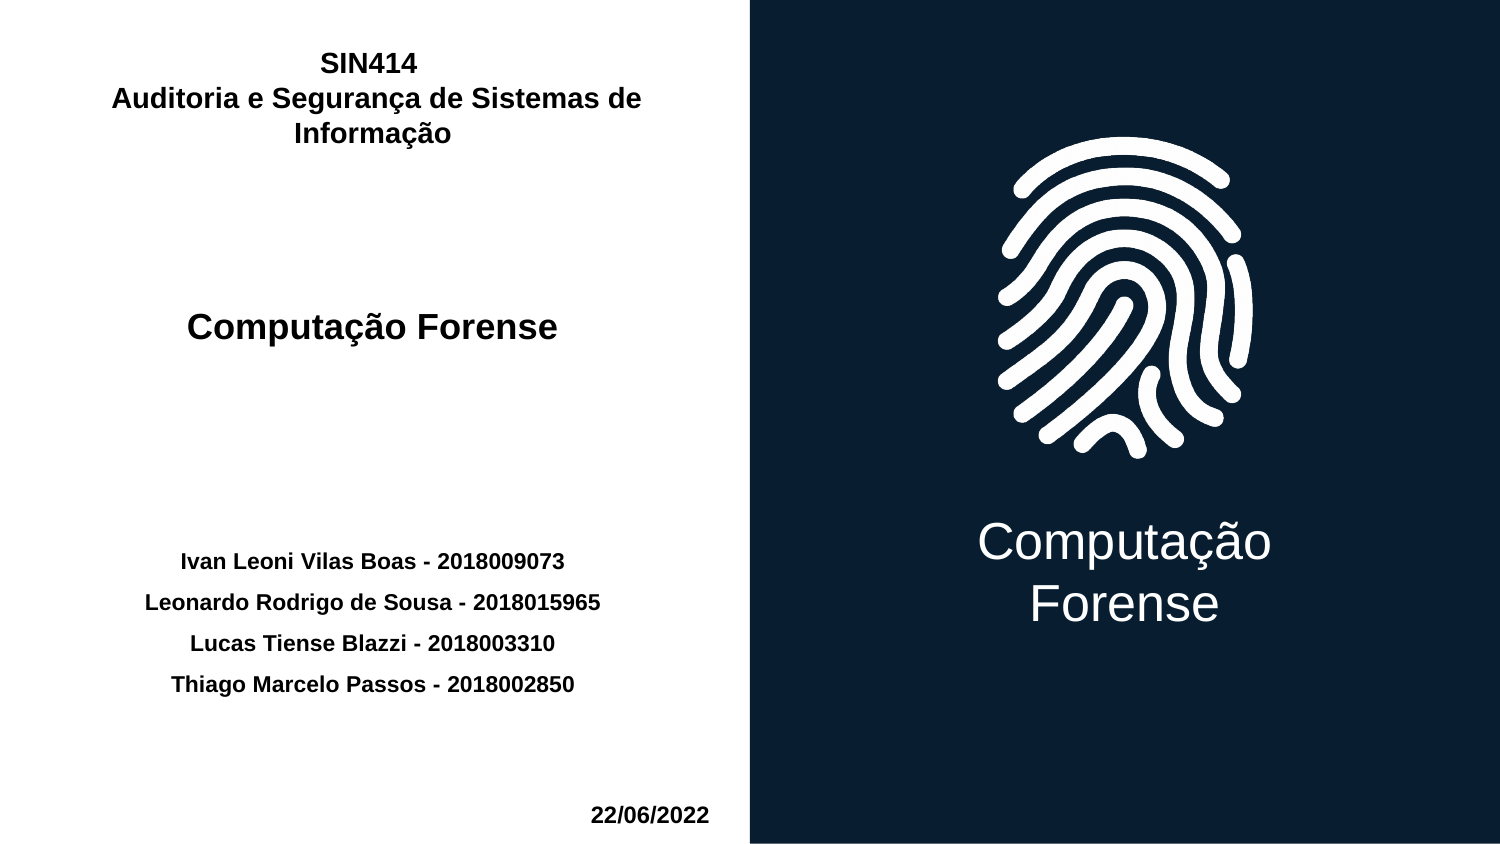

# SIN414
 Auditoria e Segurança de Sistemas de Informação
Computação Forense
Ivan Leoni Vilas Boas - 2018009073
Leonardo Rodrigo de Sousa - 2018015965
Lucas Tiense Blazzi - 2018003310
Thiago Marcelo Passos - 2018002850

22/06/2022